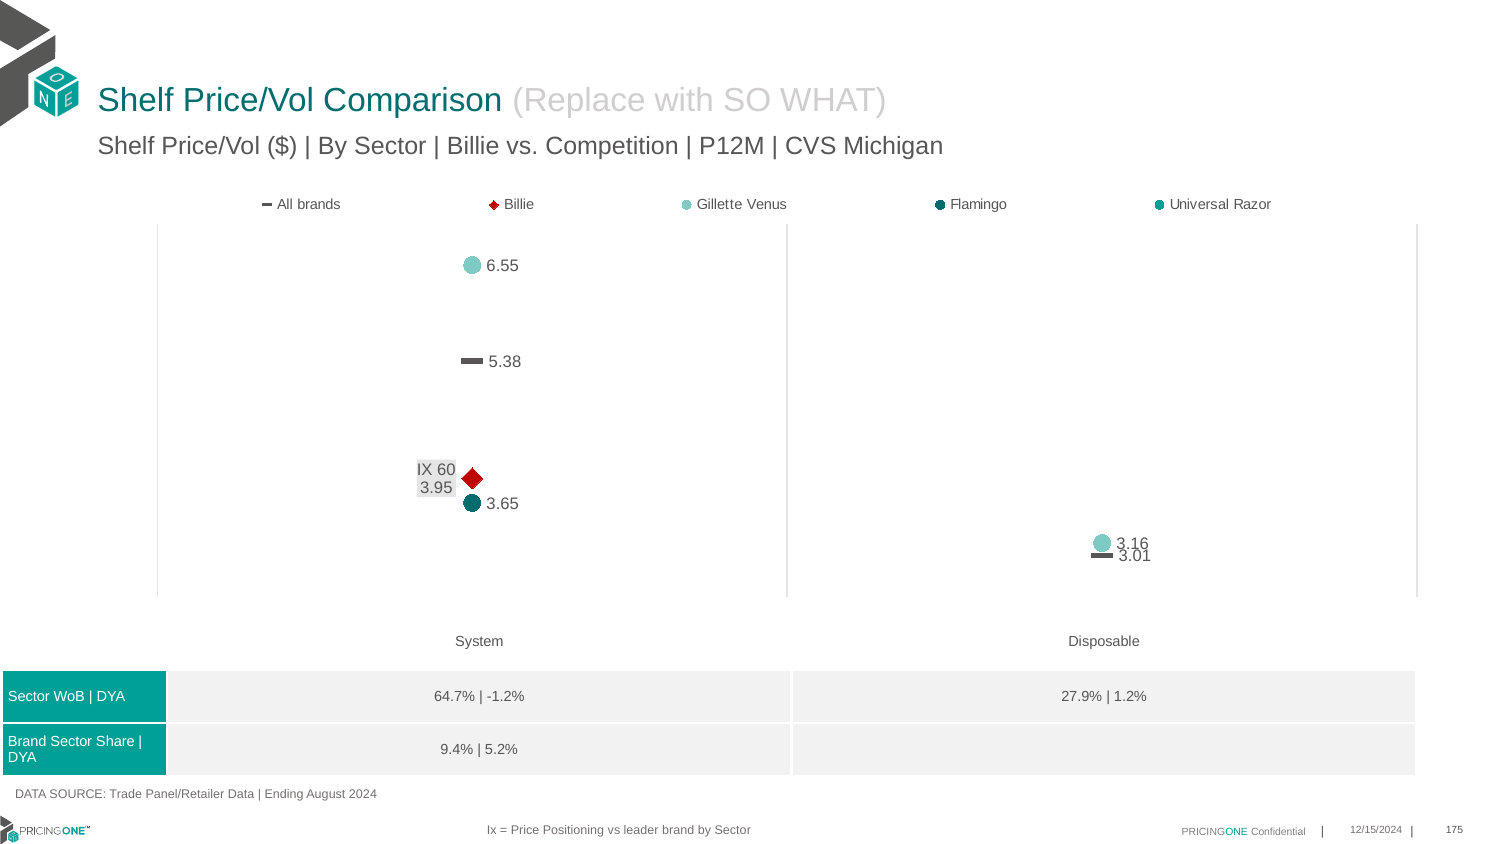

# Shelf Price/Vol Comparison (Replace with SO WHAT)
Shelf Price/Vol ($) | By Sector | Billie vs. Competition | P12M | CVS Michigan

### Chart

| Category | All brands | Billie | Gillette Venus | Flamingo | Universal Razor |
|---|---|---|---|---|---|
| IX 60 | 5.38 | 3.95 | 6.55 | 3.65 | None |
| None | 3.01 | None | 3.16 | None | None |
|  | System | Disposable |
| --- | --- | --- |
| Sector WoB | DYA | 64.7% | -1.2% | 27.9% | 1.2% |
| Brand Sector Share | DYA | 9.4% | 5.2% |  |
DATA SOURCE: Trade Panel/Retailer Data | Ending August 2024
Ix = Price Positioning vs leader brand by Sector
12/15/2024
175